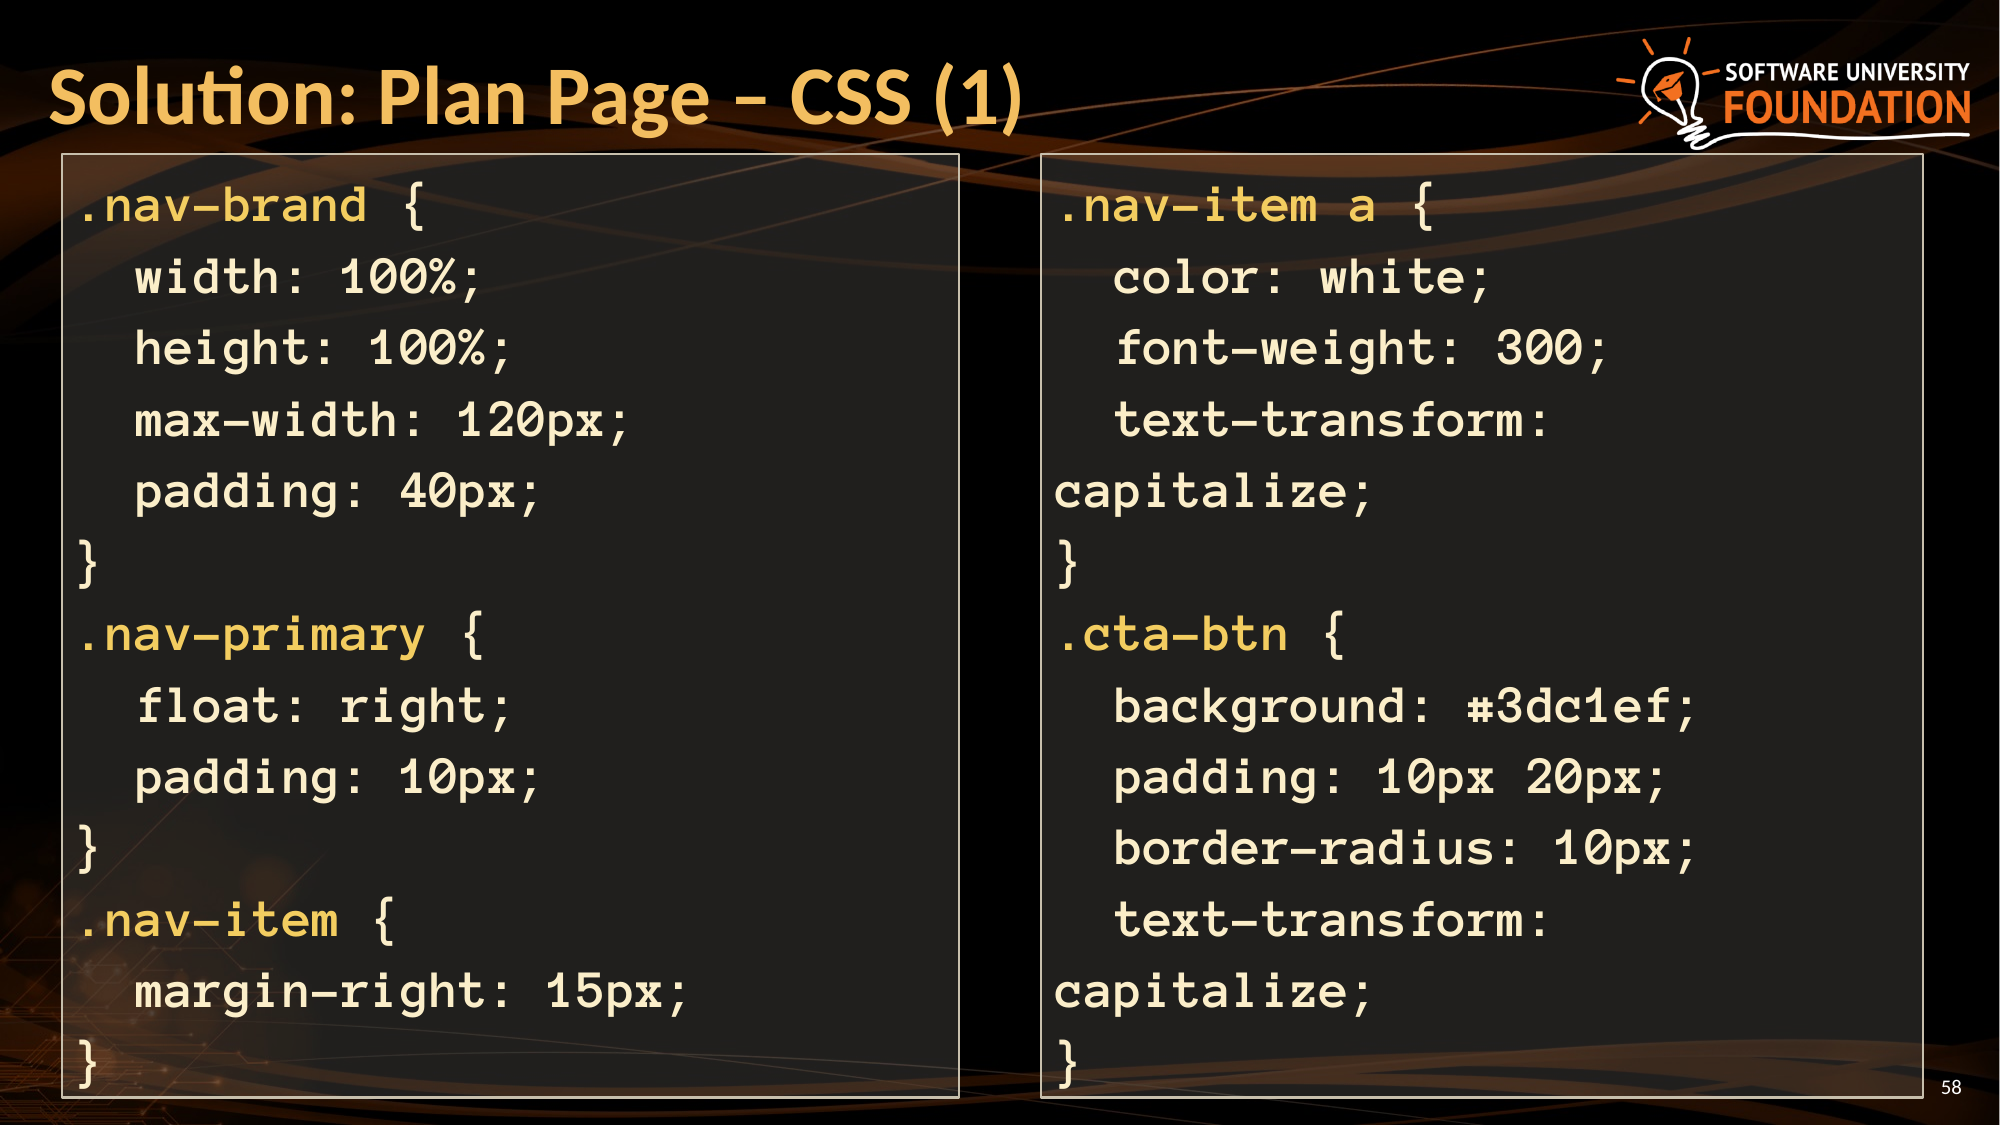

# Solution: Plan Page – CSS (1)
.nav-brand {
  width: 100%;
  height: 100%;
  max-width: 120px;
  padding: 40px;
}
.nav-primary {
  float: right;
  padding: 10px;
}
.nav-item {
  margin-right: 15px;
}
.nav-item a {
  color: white;
  font-weight: 300;
  text-transform: capitalize;
}
.cta-btn {
  background: #3dc1ef;
  padding: 10px 20px;
  border-radius: 10px;
  text-transform: capitalize;
}
58